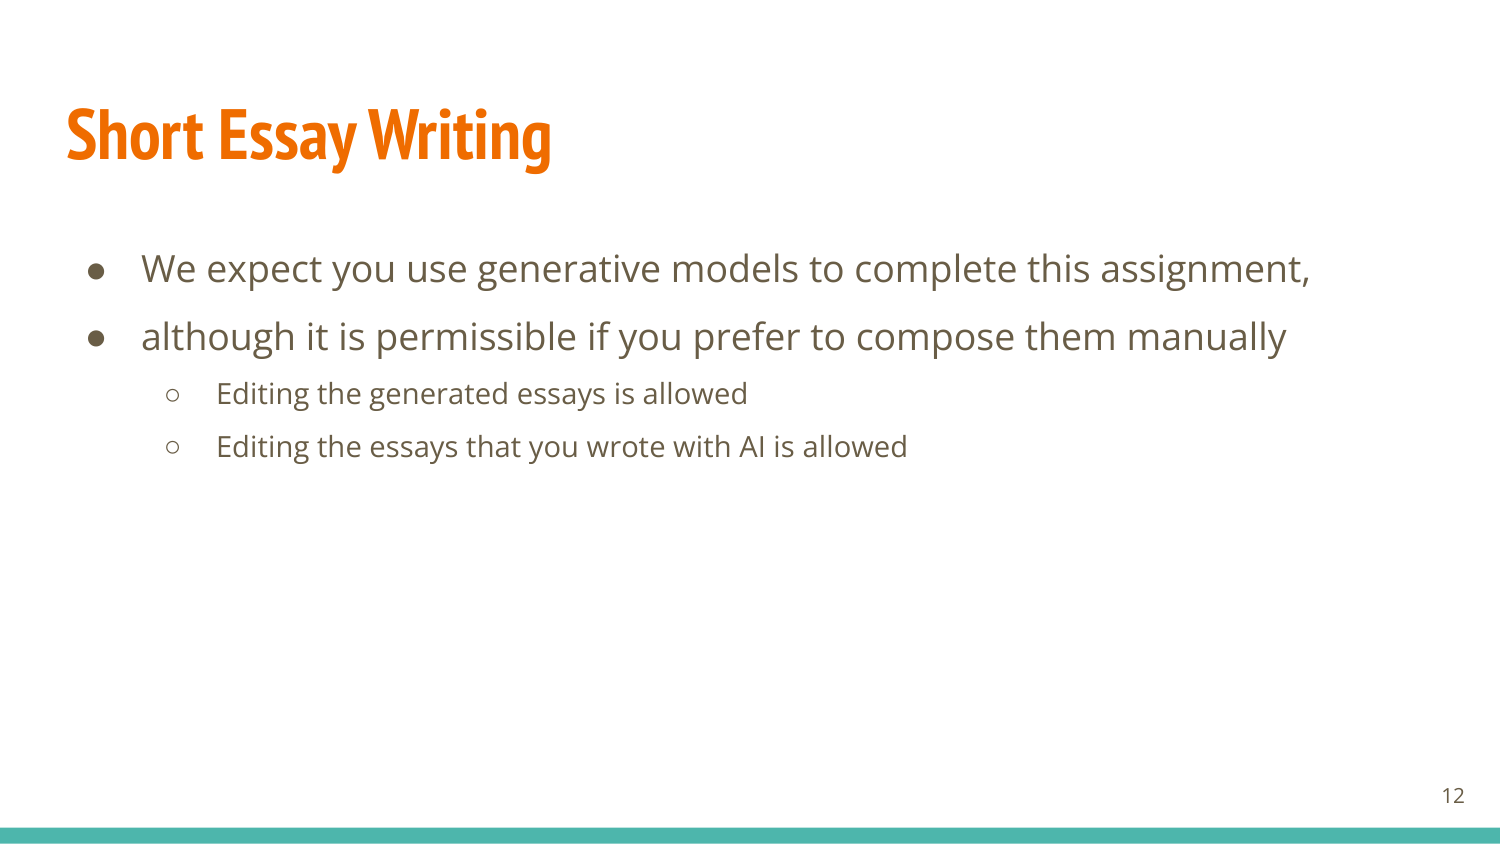

# Short Essay Writing
We expect you use generative models to complete this assignment,
although it is permissible if you prefer to compose them manually
Editing the generated essays is allowed
Editing the essays that you wrote with AI is allowed
12